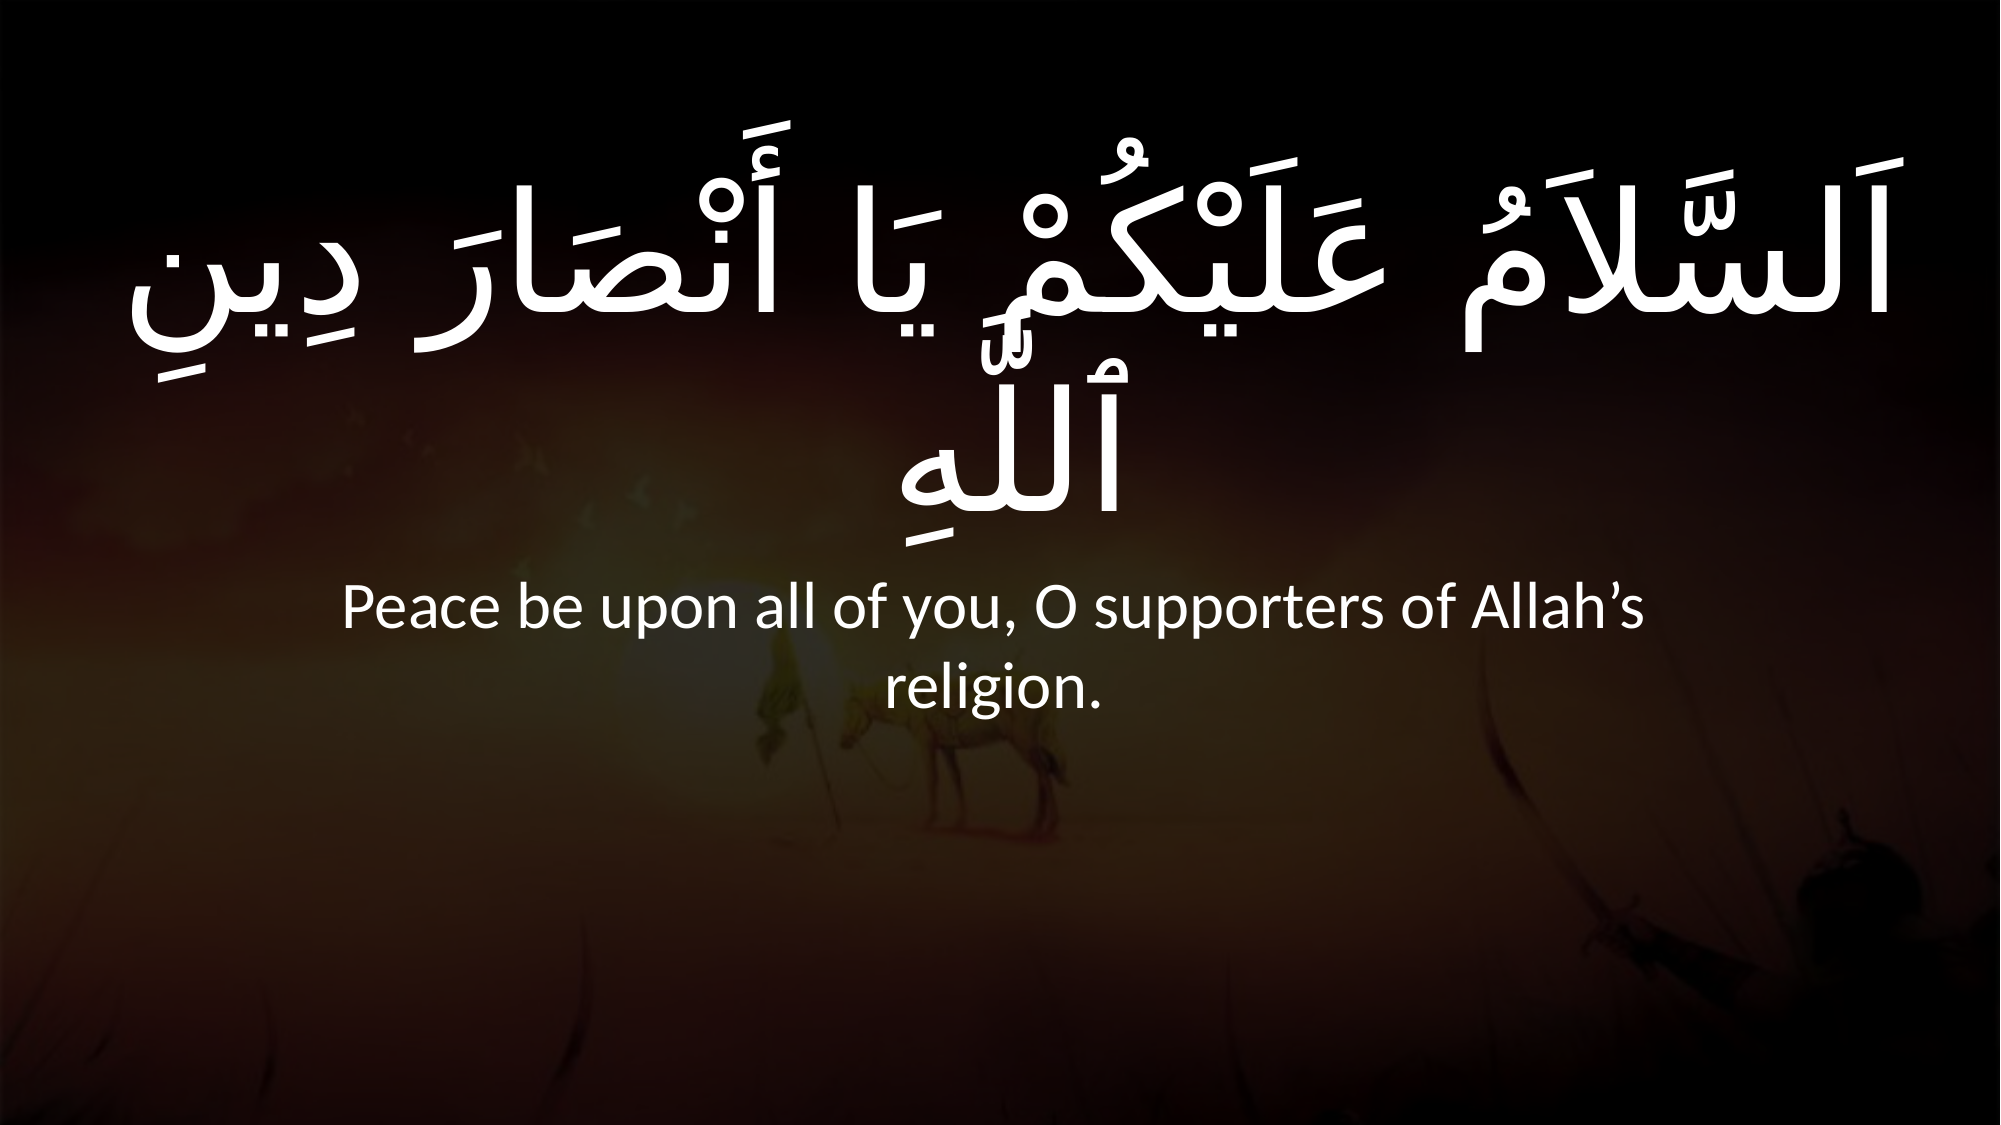

# اَلسَّلاَمُ عَلَيْكُمْ يَا أَنْصَارَ دِينِ ٱللَّهِ
Peace be upon all of you, O supporters of Allah’s religion.